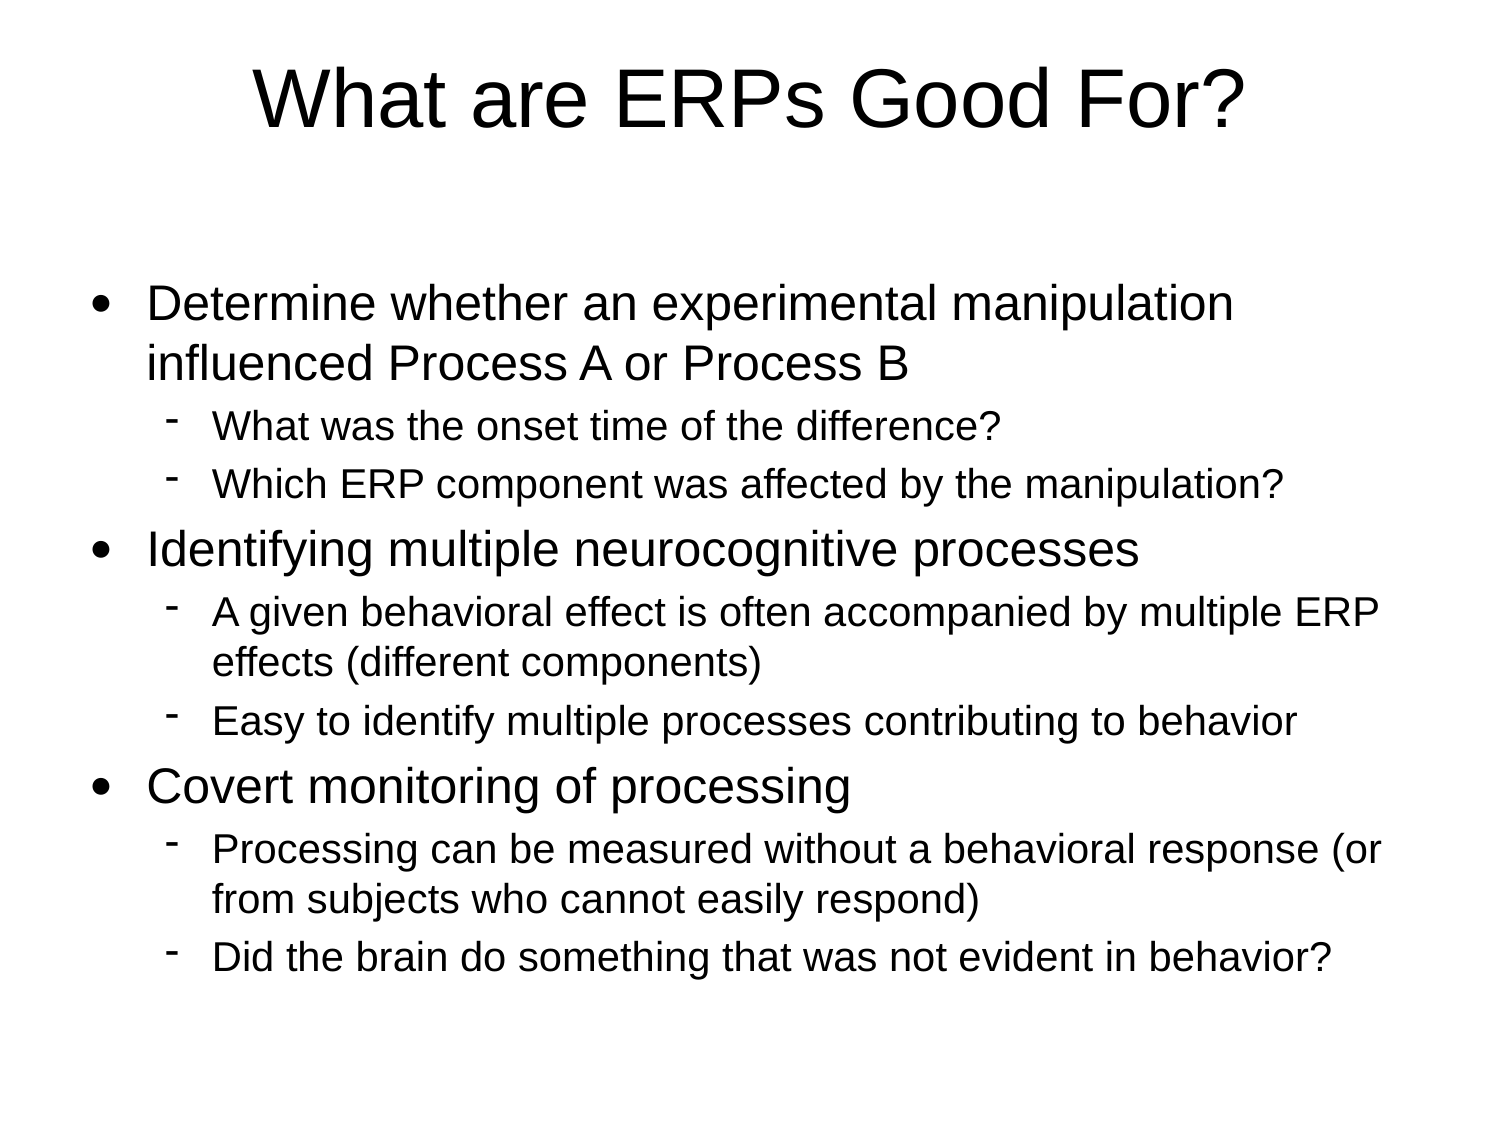

# What are ERPs Good For?
Determine whether an experimental manipulation influenced Process A or Process B
What was the onset time of the difference?
Which ERP component was affected by the manipulation?
Identifying multiple neurocognitive processes
A given behavioral effect is often accompanied by multiple ERP effects (different components)
Easy to identify multiple processes contributing to behavior
Covert monitoring of processing
Processing can be measured without a behavioral response (or from subjects who cannot easily respond)
Did the brain do something that was not evident in behavior?